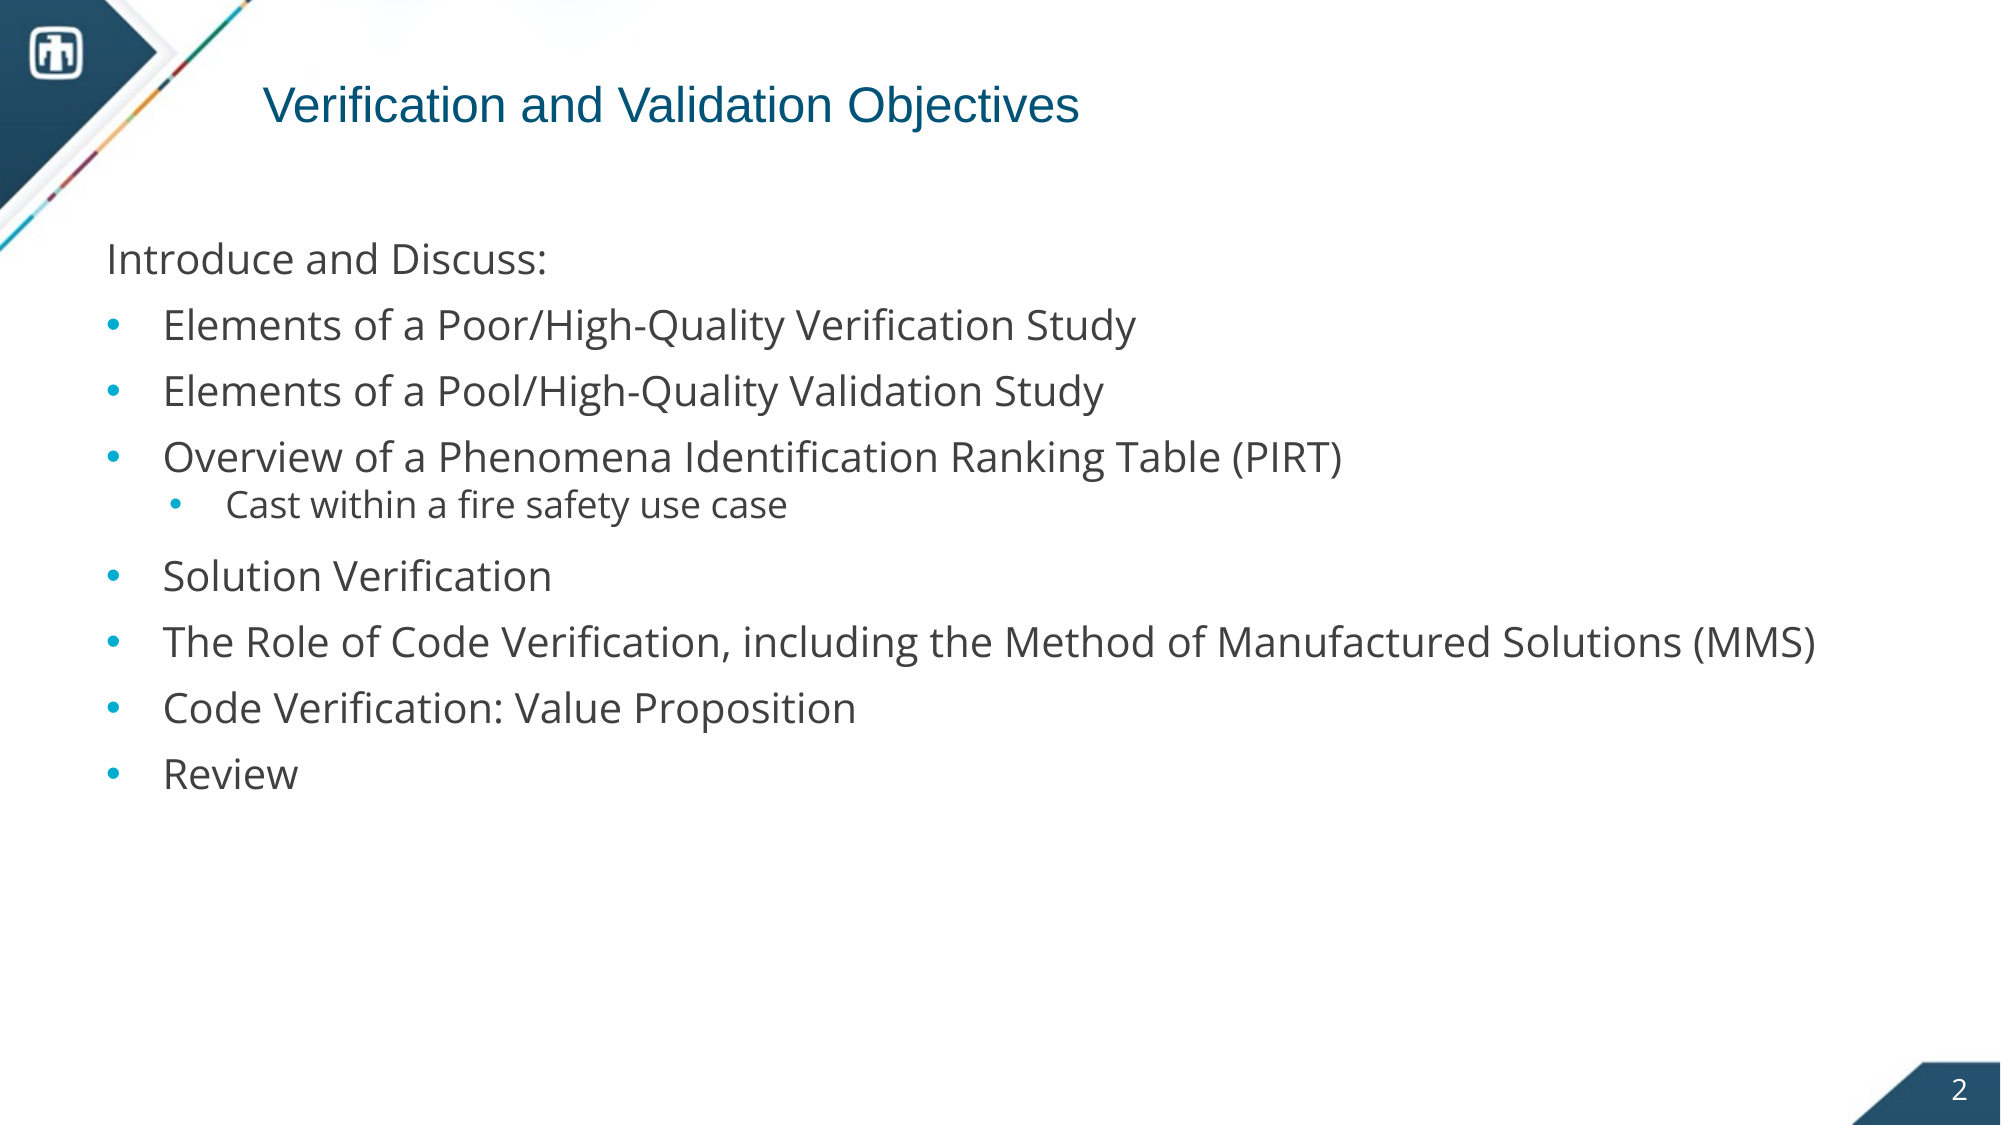

# Verification and Validation Objectives
Introduce and Discuss:
Elements of a Poor/High-Quality Verification Study
Elements of a Pool/High-Quality Validation Study
Overview of a Phenomena Identification Ranking Table (PIRT)
Cast within a fire safety use case
Solution Verification
The Role of Code Verification, including the Method of Manufactured Solutions (MMS)
Code Verification: Value Proposition
Review
2